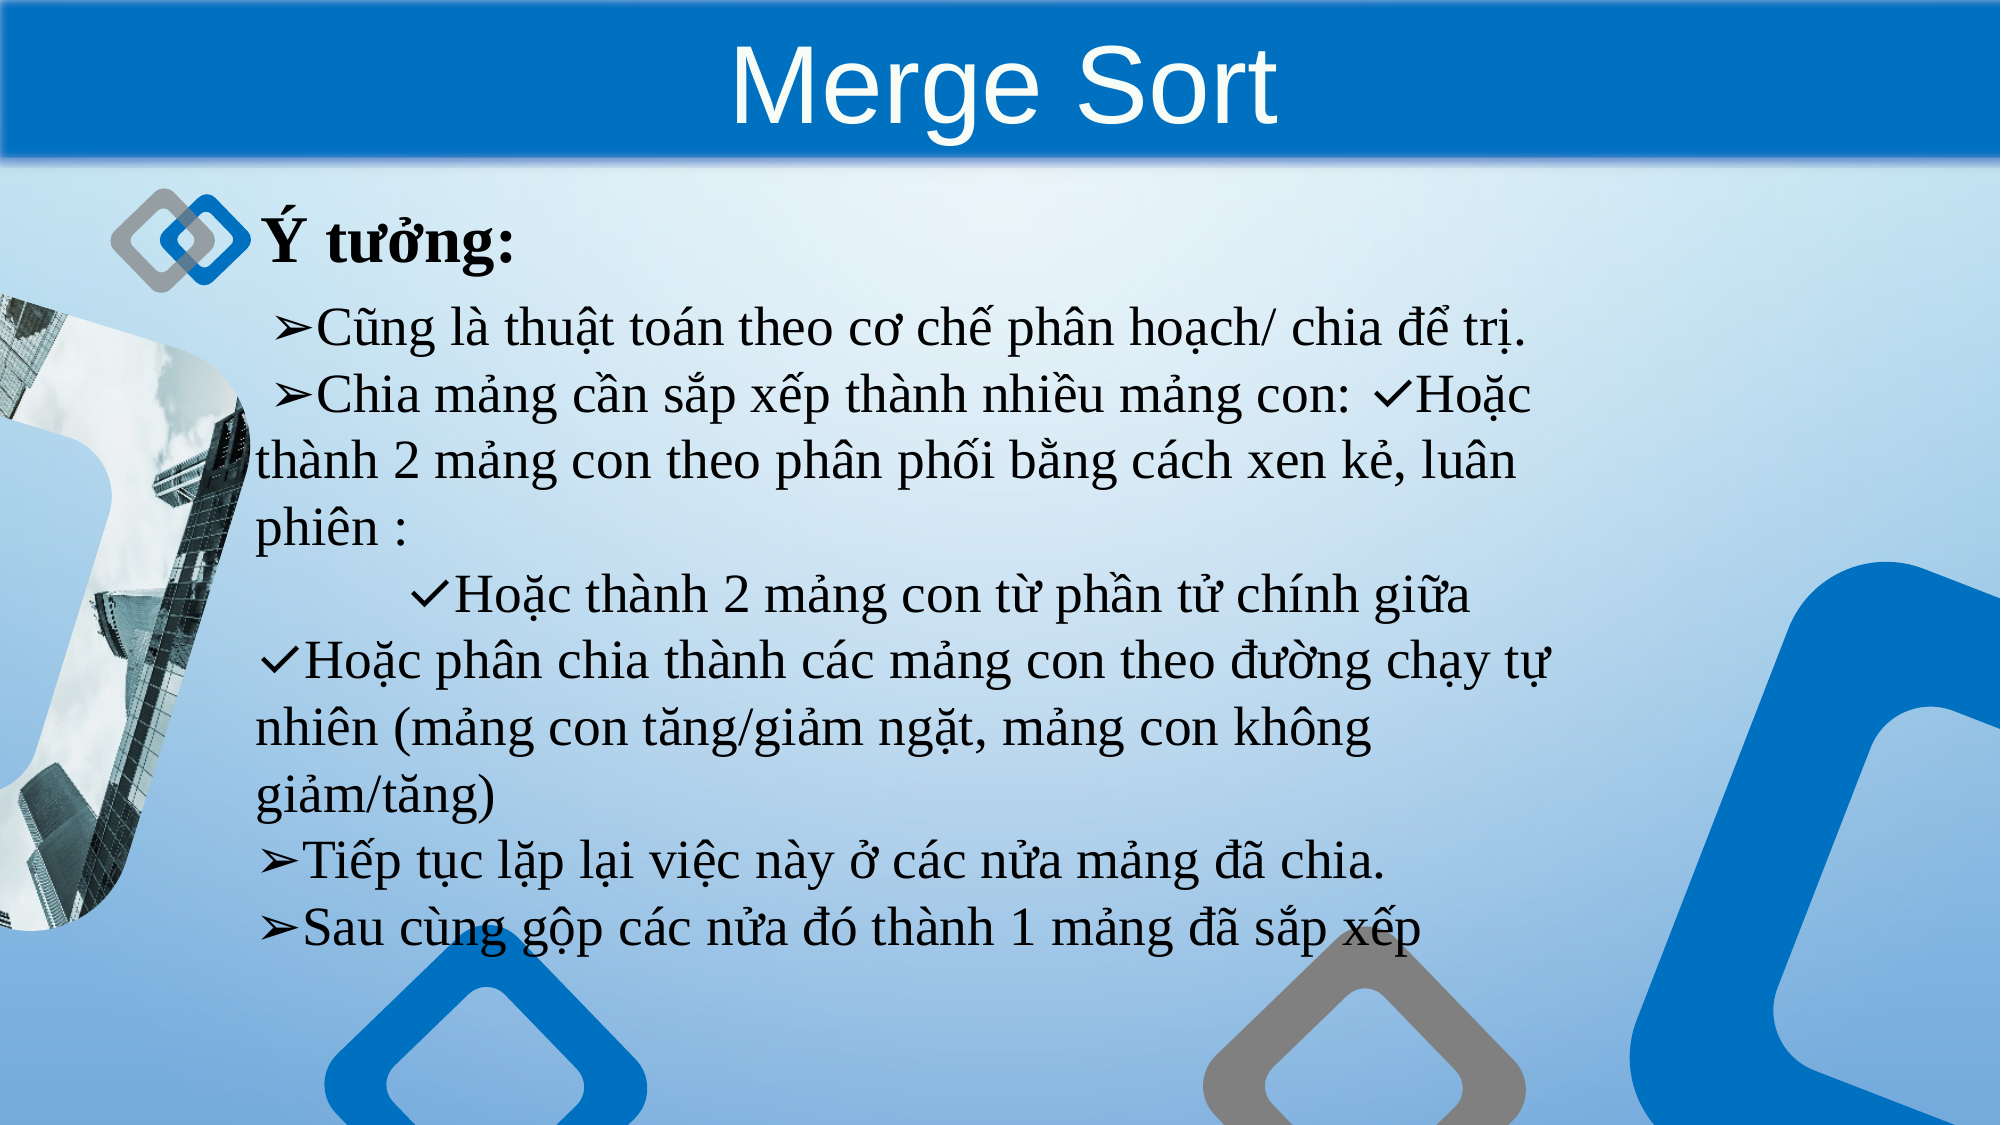

Merge Sort
Ý tưởng:

 ➢Cũng là thuật toán theo cơ chế phân hoạch/ chia để trị.
 ➢Chia mảng cần sắp xếp thành nhiều mảng con: ✓Hoặc thành 2 mảng con theo phân phối bằng cách xen kẻ, luân phiên :
	✓Hoặc thành 2 mảng con từ phần tử chính giữa 	✓Hoặc phân chia thành các mảng con theo đường chạy tự nhiên (mảng con tăng/giảm ngặt, mảng con không giảm/tăng)
➢Tiếp tục lặp lại việc này ở các nửa mảng đã chia.
➢Sau cùng gộp các nửa đó thành 1 mảng đã sắp xếp